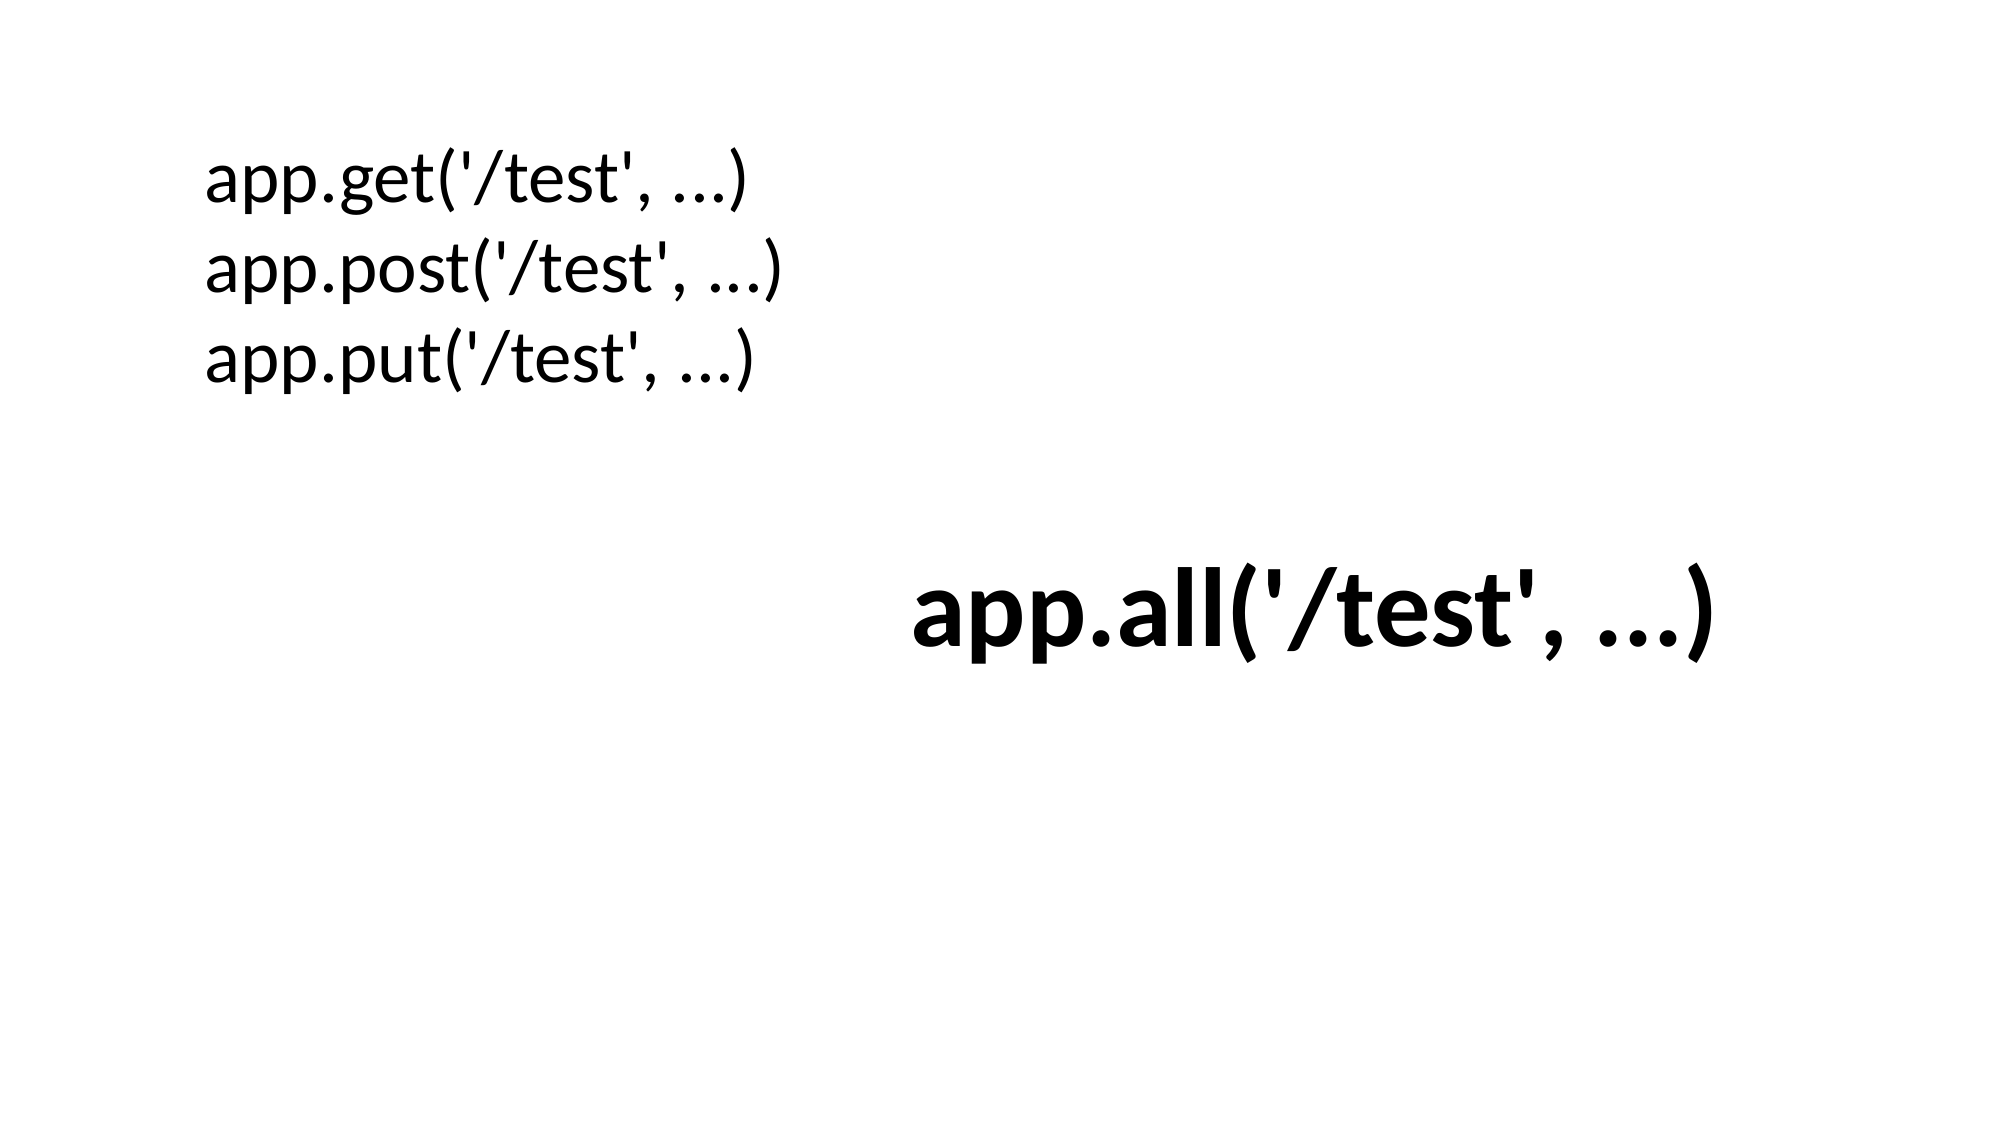

app.get('/test', ...)
app.post('/test', ...)
app.put('/test', ...)
app.all('/test', ...)